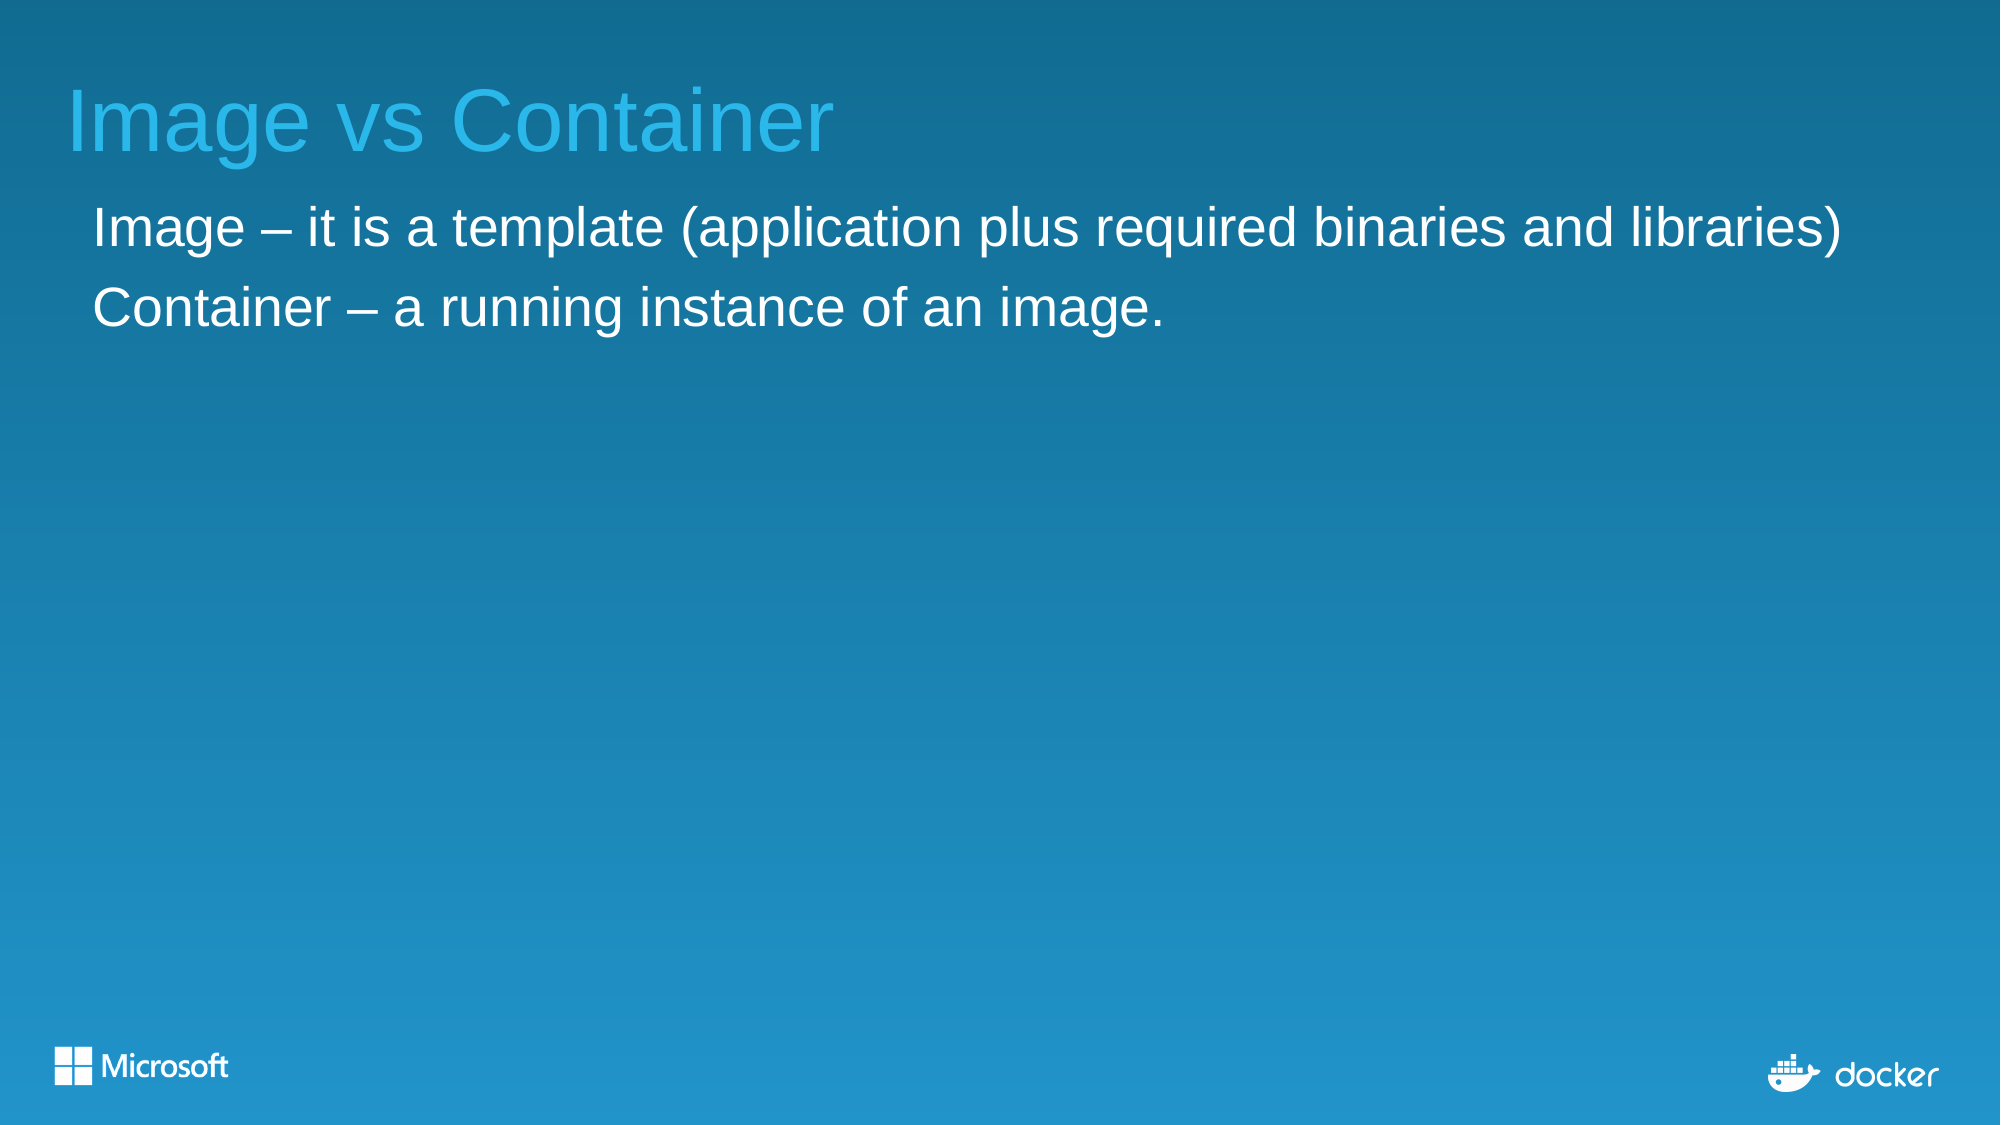

# Image vs Container
Image – it is a template (application plus required binaries and libraries)
Container – a running instance of an image.